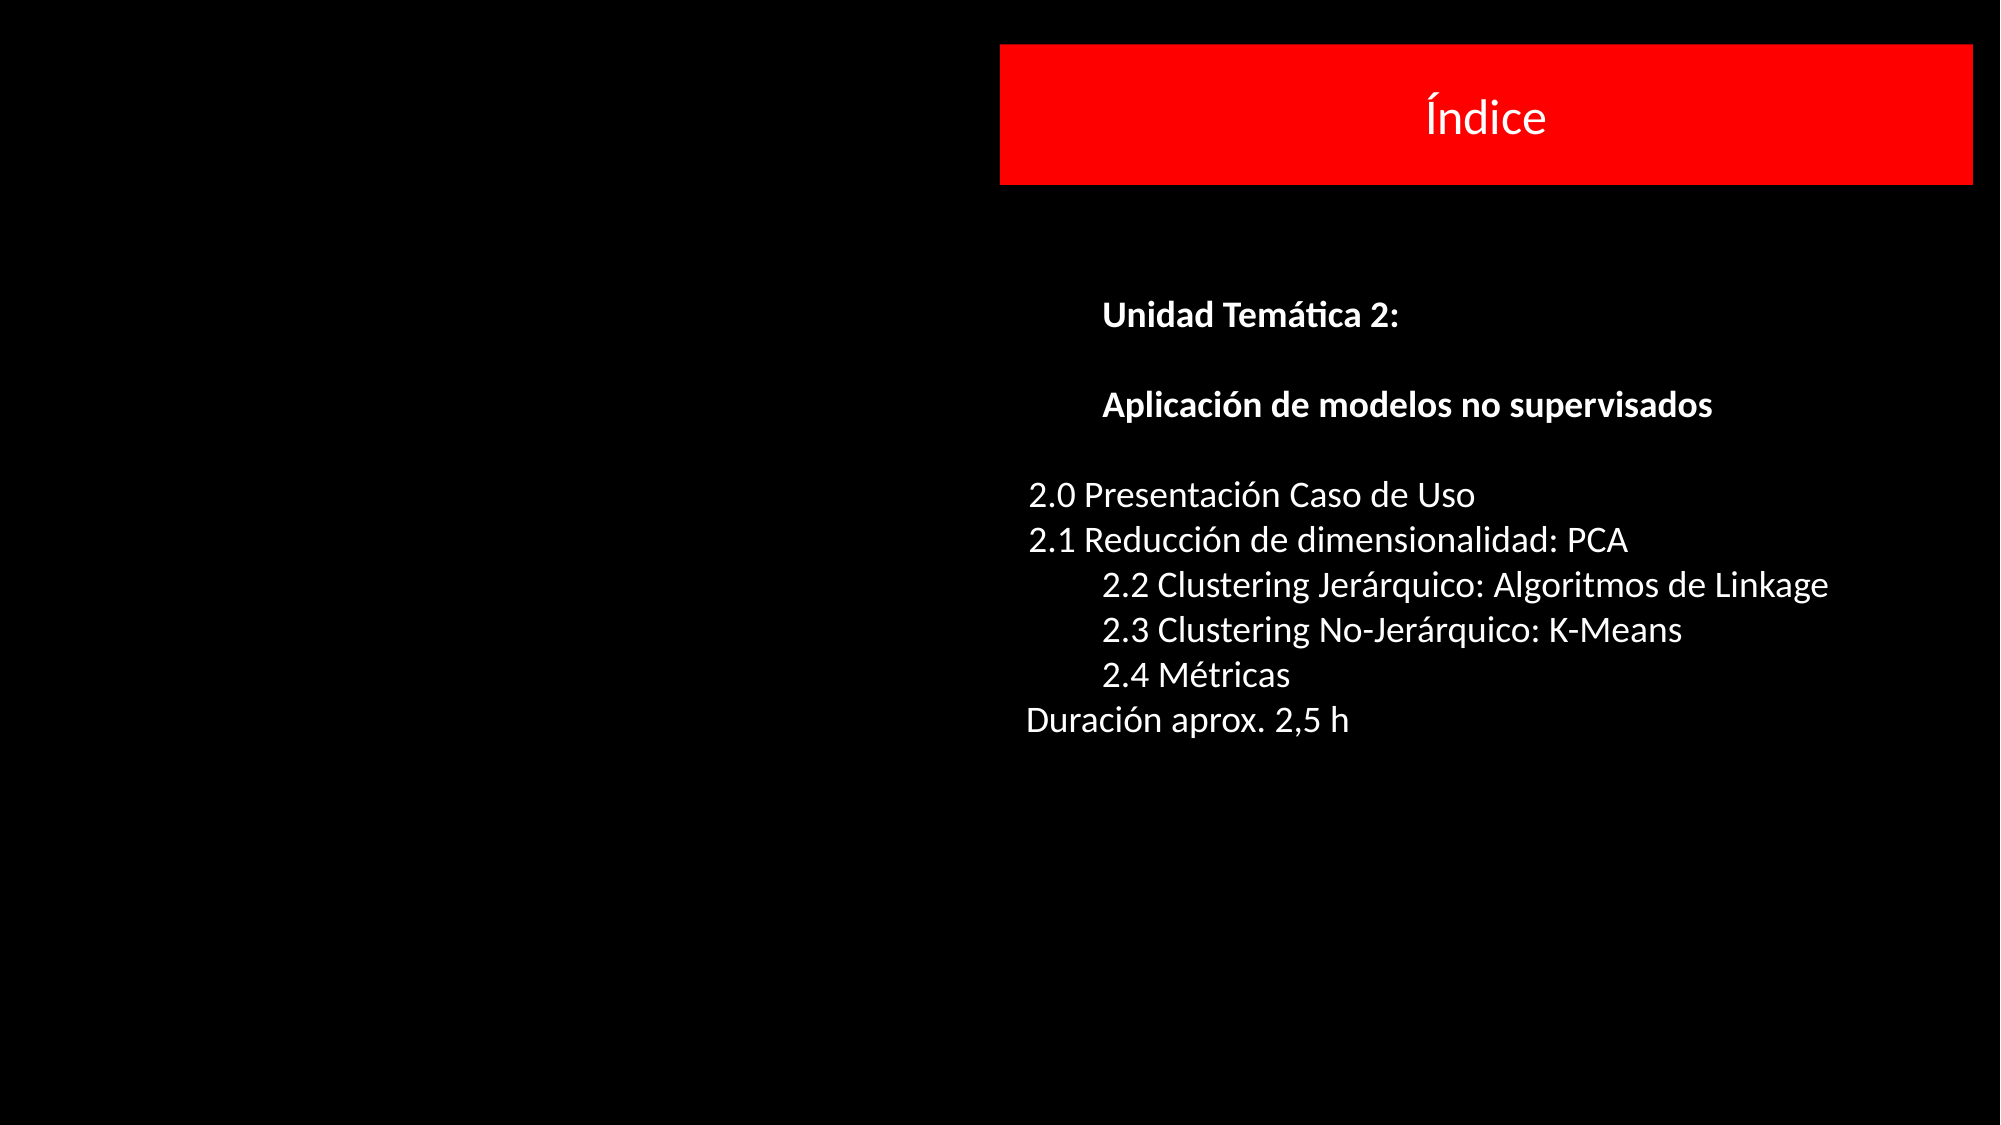

Índice
	Unidad Temática 2:

	Aplicación de modelos no supervisados

	2.0 Presentación Caso de Uso
	2.1 Reducción de dimensionalidad: PCA
	2.2 Clustering Jerárquico: Algoritmos de Linkage
	2.3 Clustering No-Jerárquico: K-Means
	2.4 Métricas
Duración aprox. 2,5 h